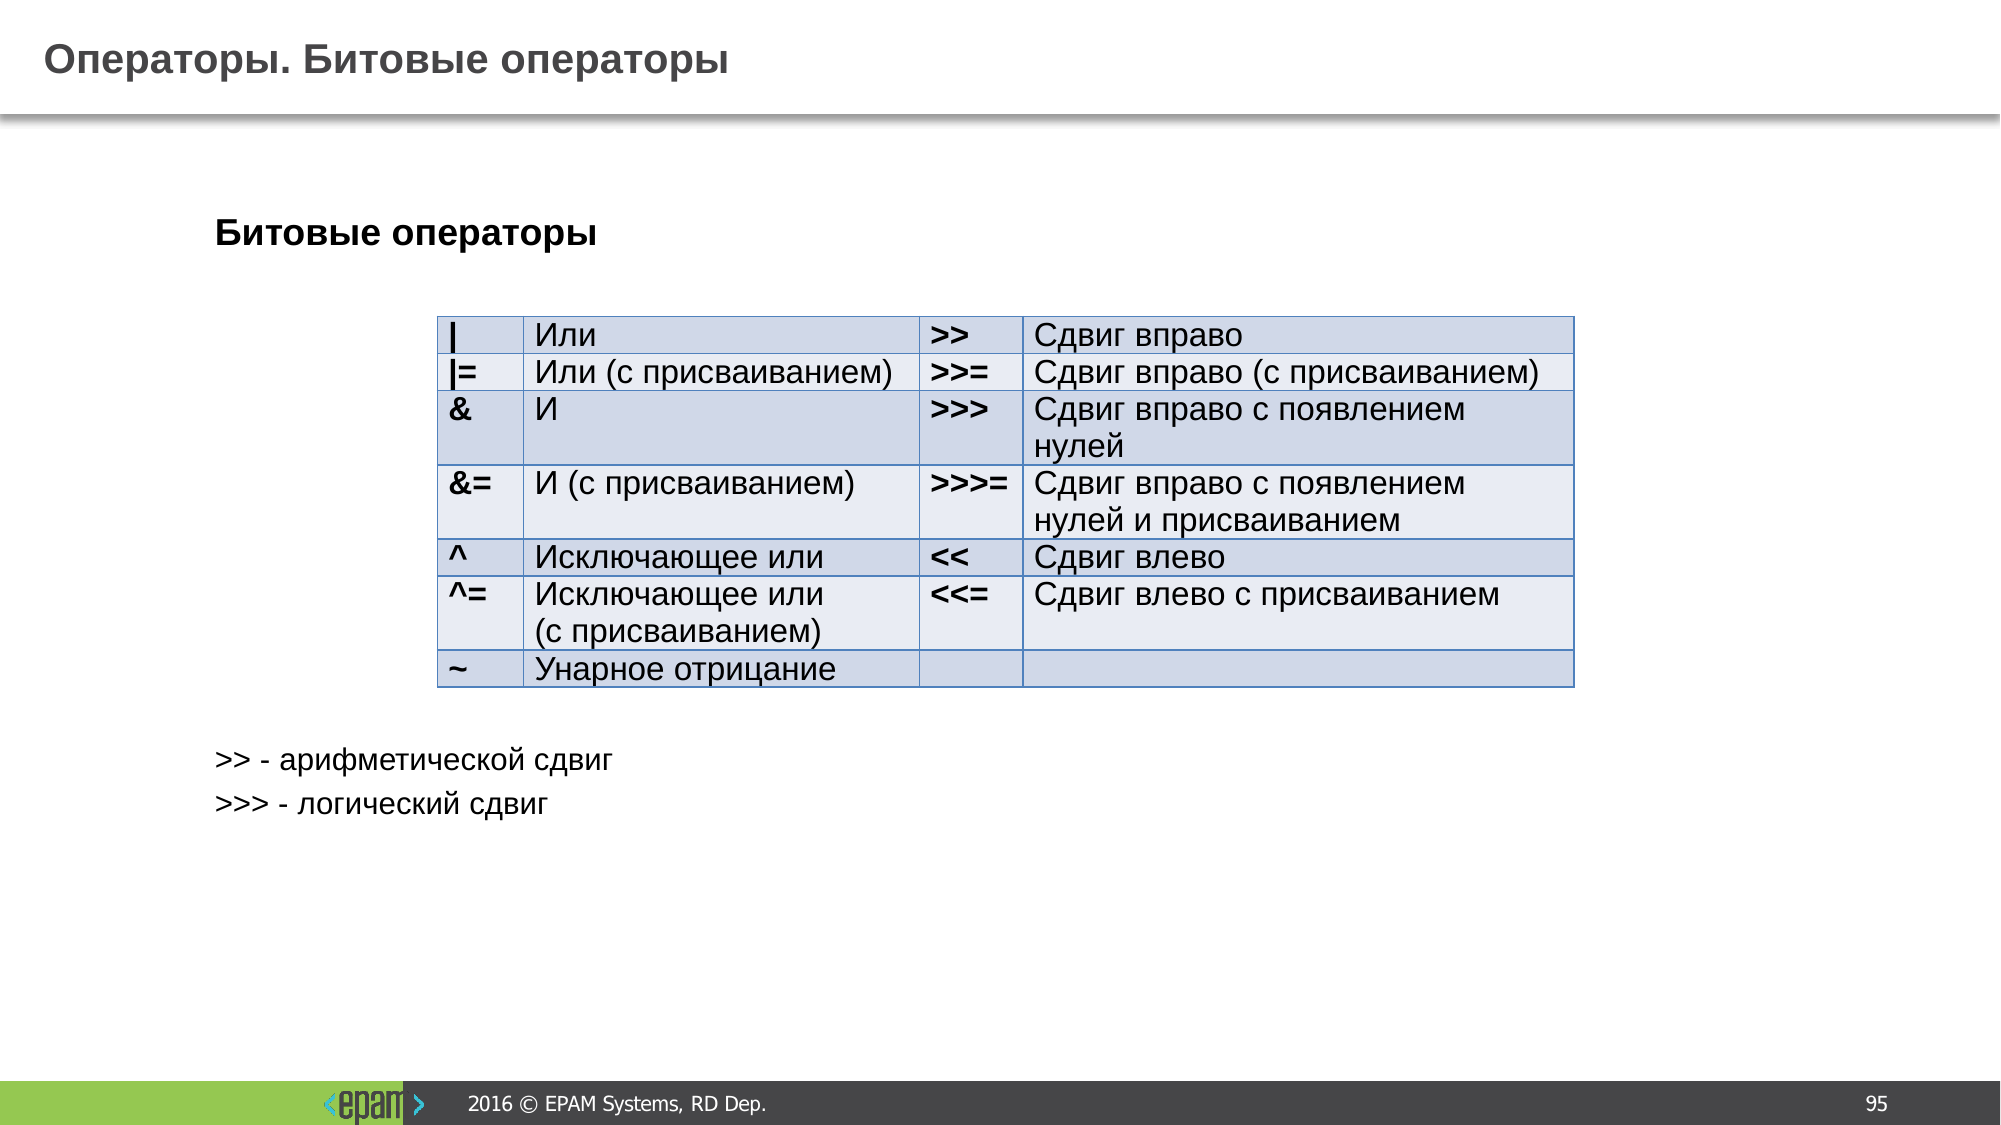

# Операторы. Битовые операторы
Битовые операторы

>> - арифметической сдвиг
>>> - логический сдвиг
| | | Или | >> | Сдвиг вправо |
| --- | --- | --- | --- |
| |= | Или (с присваиванием) | >>= | Сдвиг вправо (с присваиванием) |
| & | И | >>> | Сдвиг вправо с появлением нулей |
| &= | И (c присваиванием) | >>>= | Сдвиг вправо с появлением нулей и присваиванием |
| ^ | Исключающее или | << | Сдвиг влево |
| ^= | Исключающее или (c присваиванием) | <<= | Сдвиг влево с присваиванием |
| ~ | Унарное отрицание |  |  |
2016 © EPAM Systems, RD Dep.
95